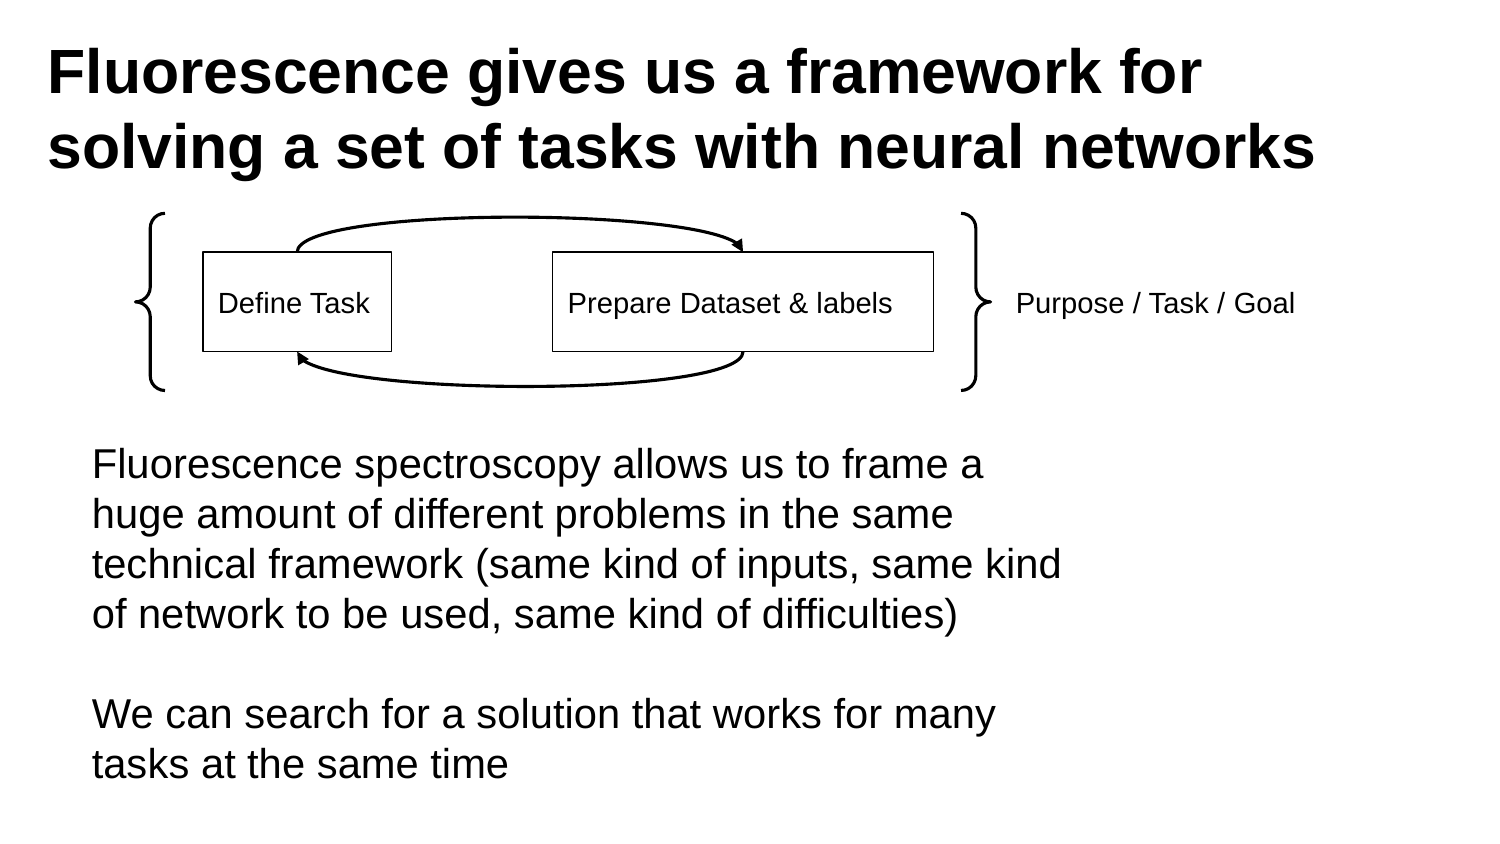

# Fluorescence gives us a framework for solving a set of tasks with neural networks

Define Task
Prepare Dataset & labels
Purpose / Task / Goal
Fluorescence spectroscopy allows us to frame a huge amount of different problems in the same technical framework (same kind of inputs, same kind of network to be used, same kind of difficulties)

We can search for a solution that works for many tasks at the same time